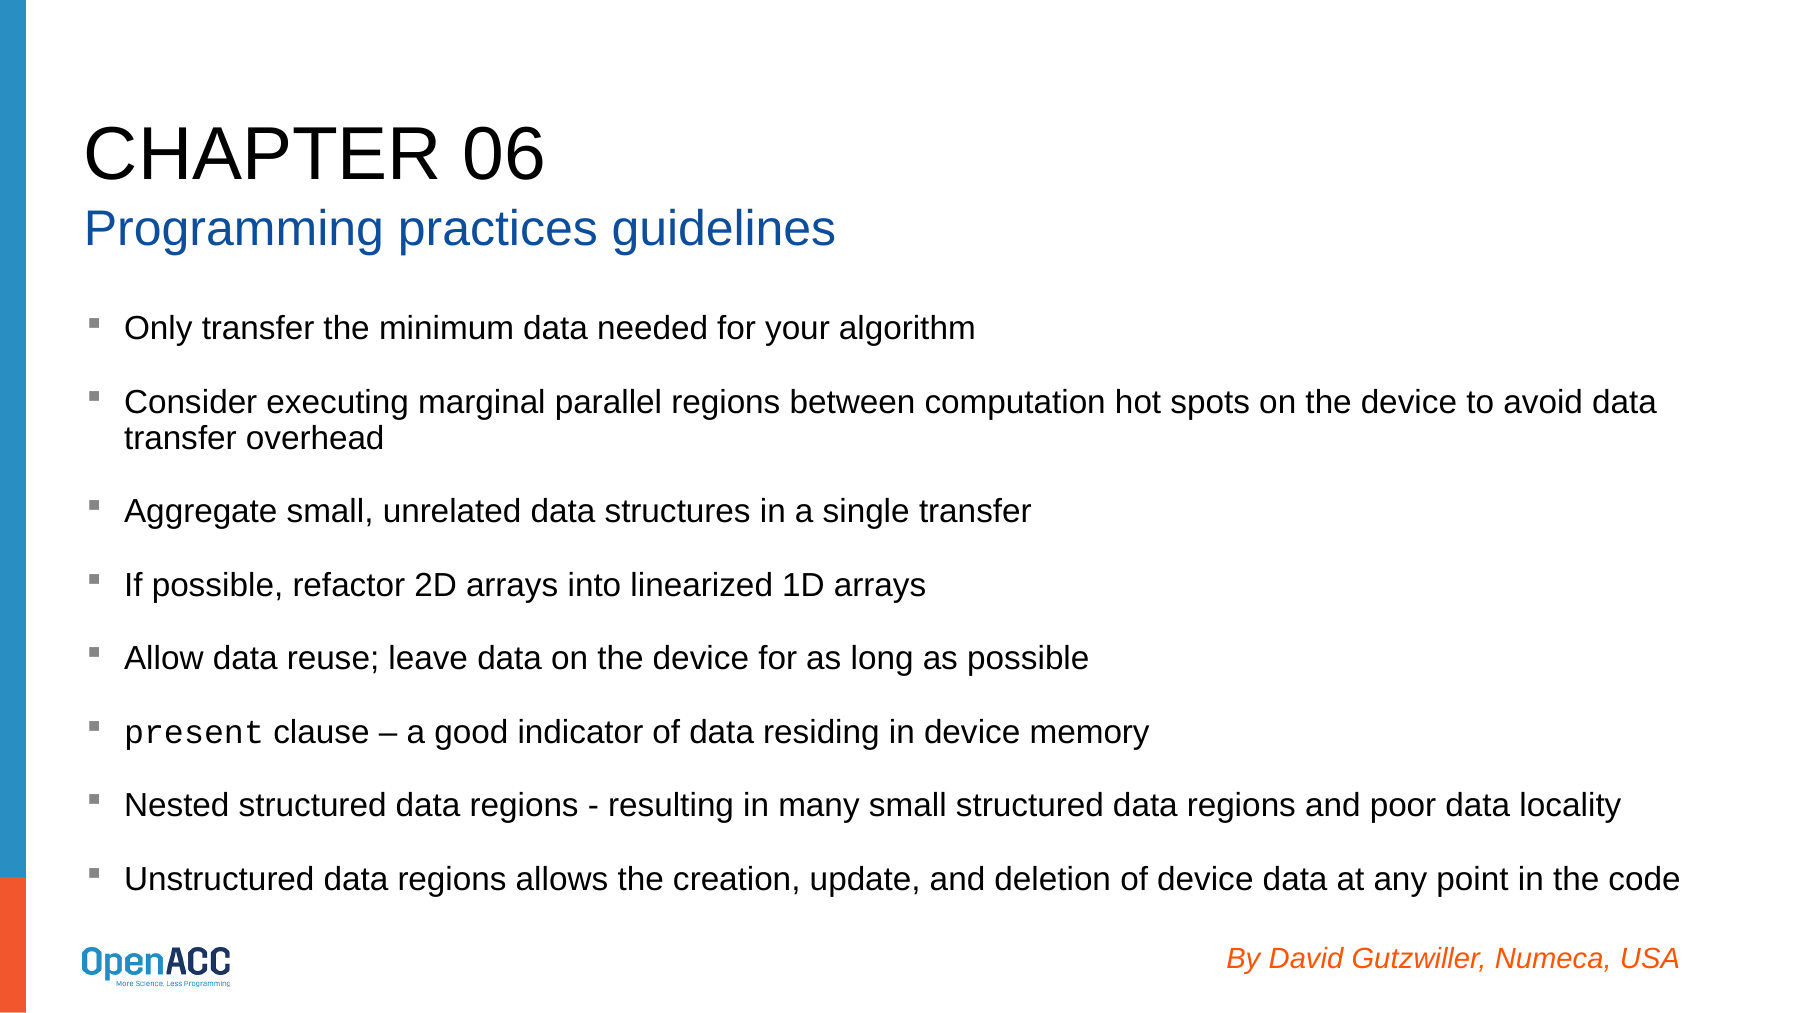

# Chapter 06
Programming practices guidelines
Only transfer the minimum data needed for your algorithm
Consider executing marginal parallel regions between computation hot spots on the device to avoid data transfer overhead
Aggregate small, unrelated data structures in a single transfer
If possible, refactor 2D arrays into linearized 1D arrays
Allow data reuse; leave data on the device for as long as possible
present clause – a good indicator of data residing in device memory
Nested structured data regions - resulting in many small structured data regions and poor data locality
Unstructured data regions allows the creation, update, and deletion of device data at any point in the code

By David Gutzwiller, Numeca, USA